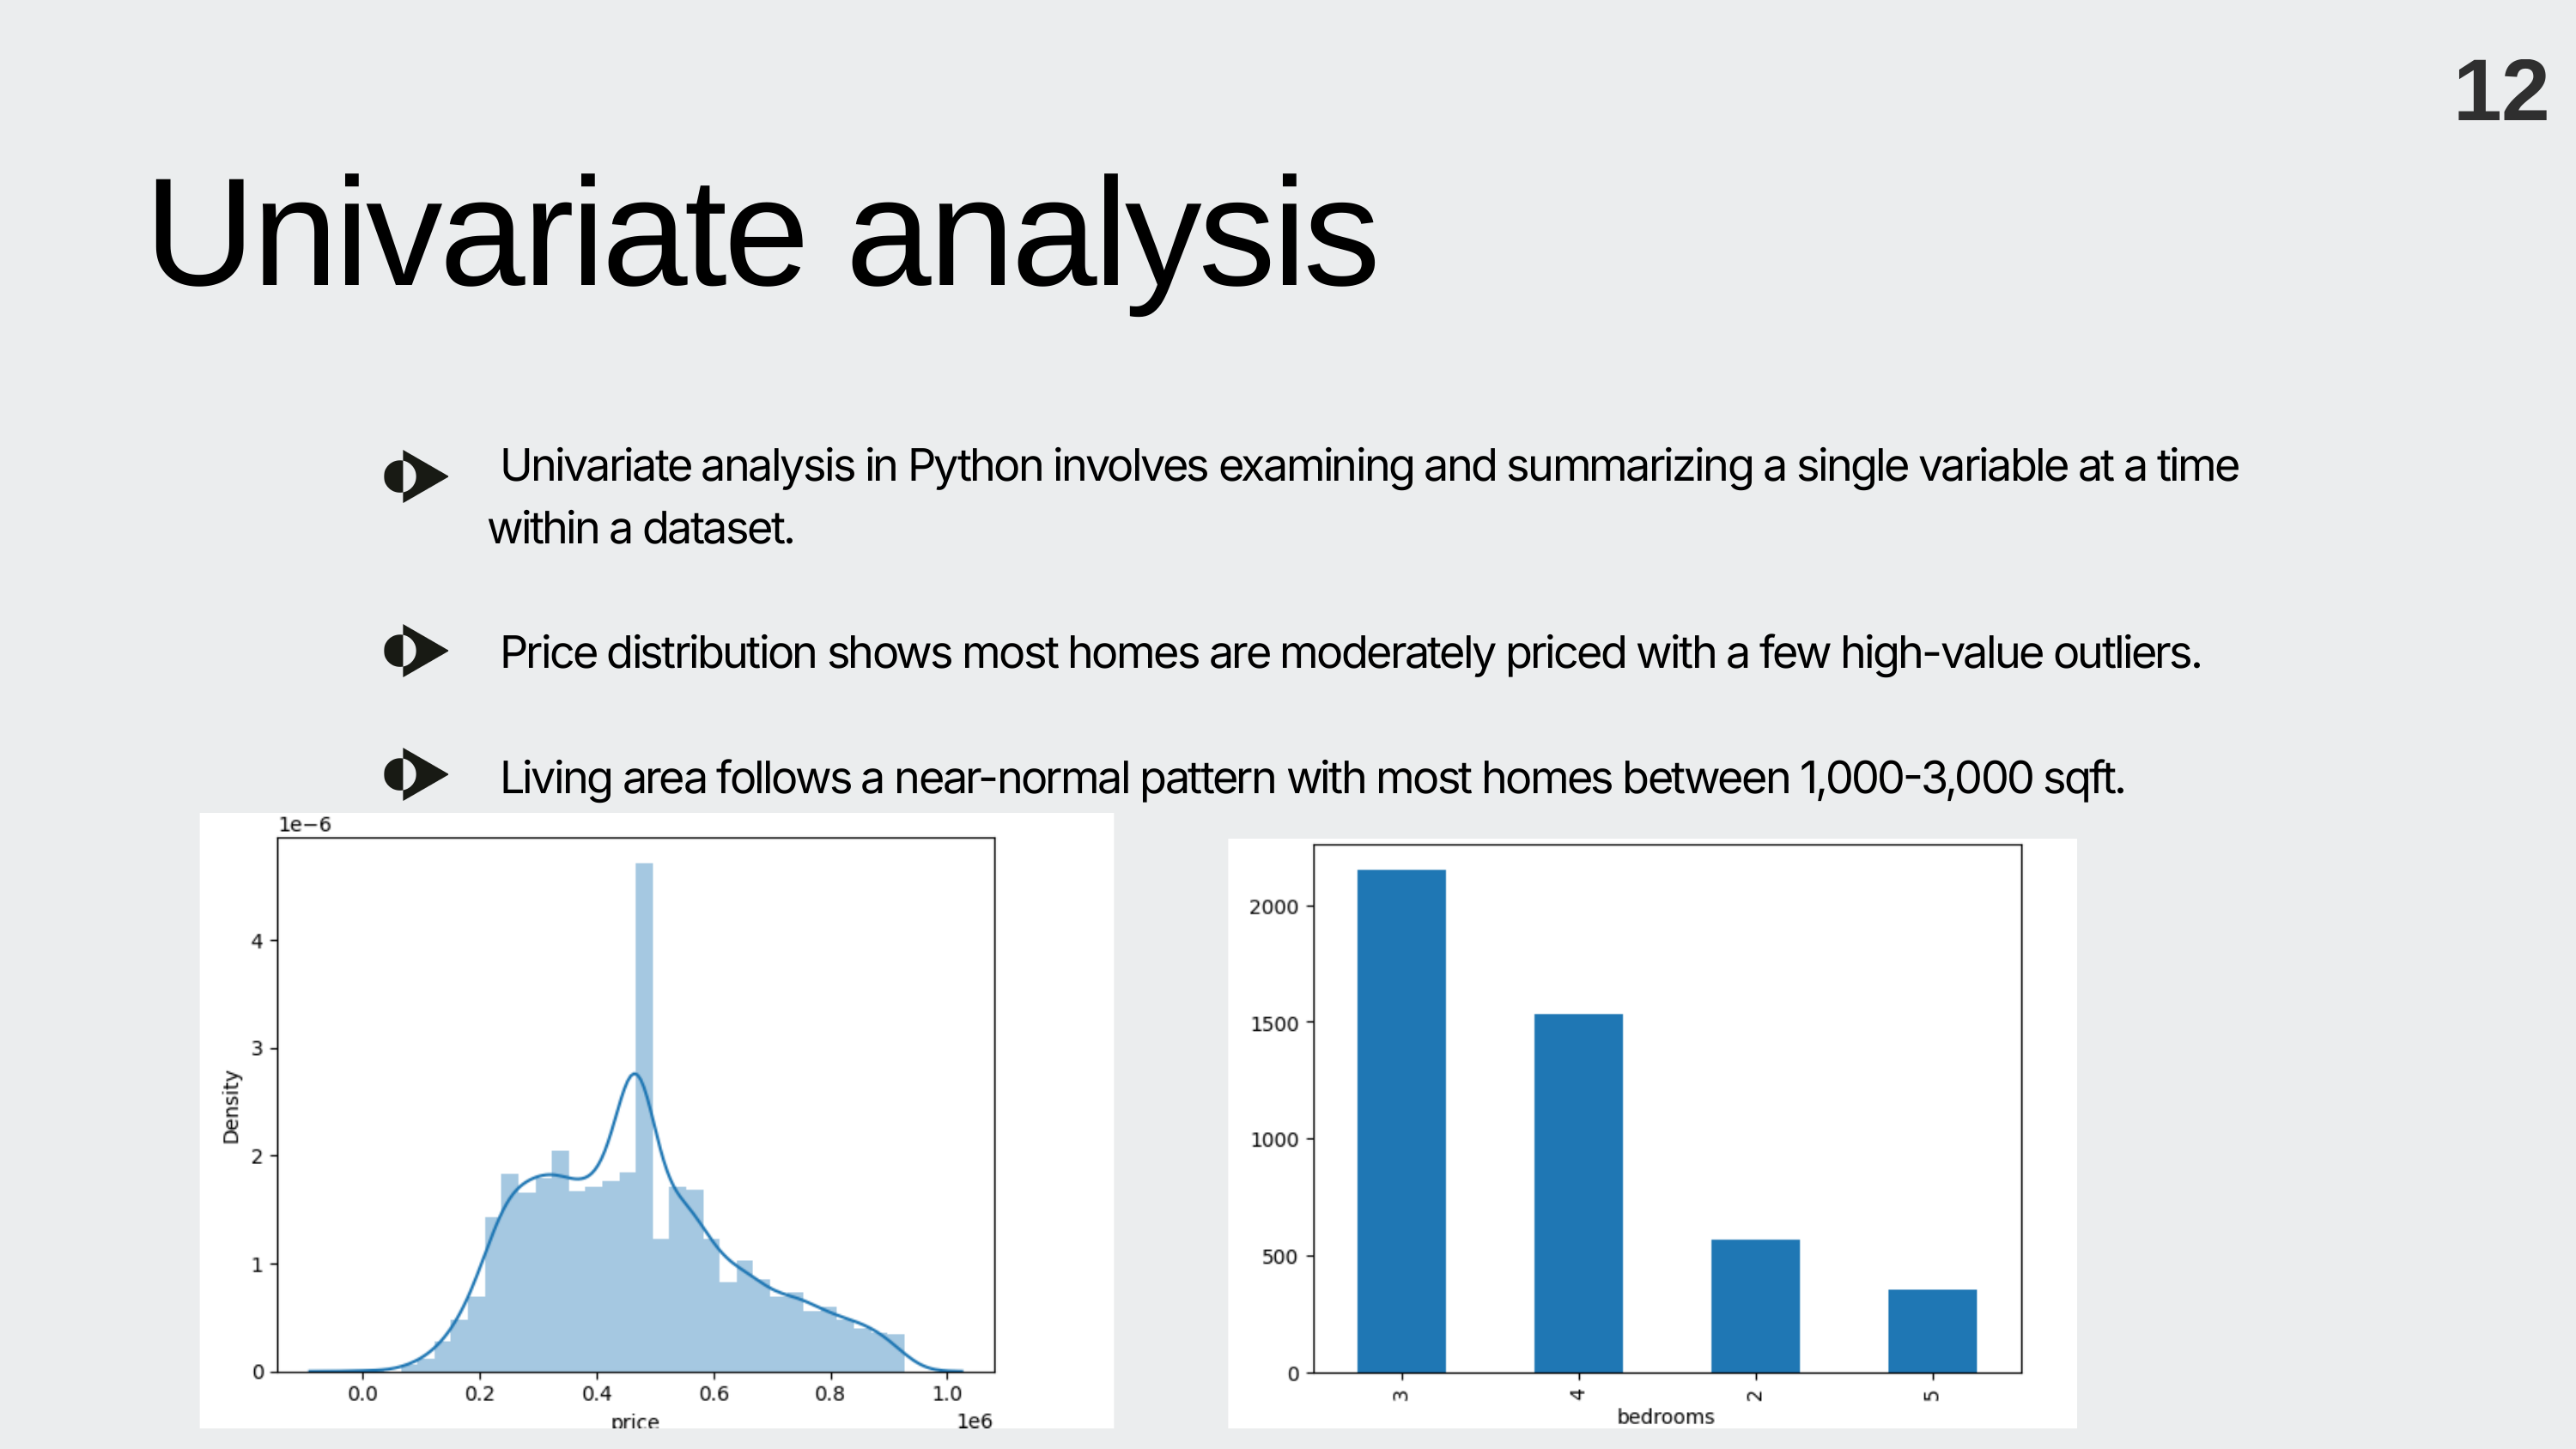

12
Univariate analysis
 Univariate analysis in Python involves examining and summarizing a single variable at a time within a dataset.

 Price distribution shows most homes are moderately priced with a few high-value outliers.

 Living area follows a near-normal pattern with most homes between 1,000-3,000 sqft.